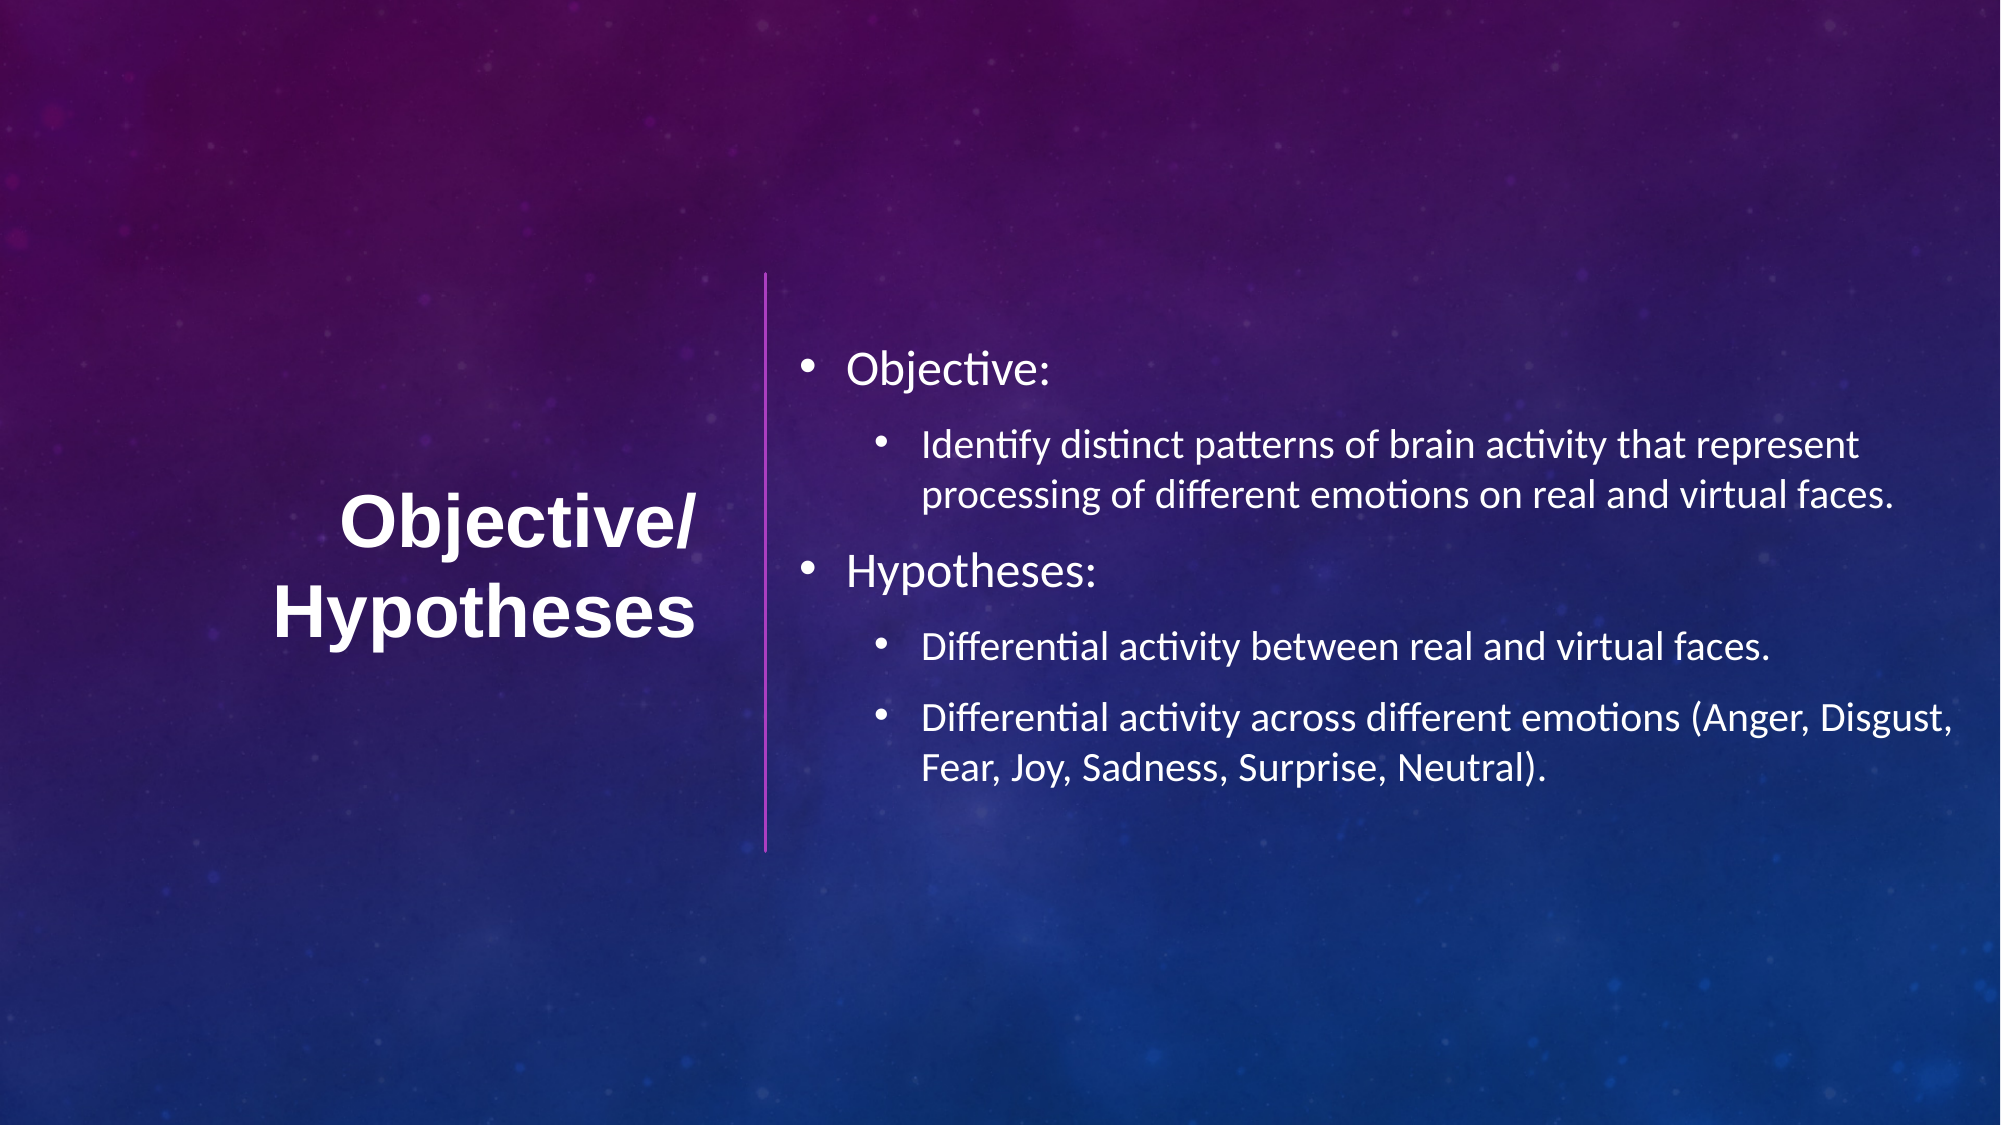

# Objective/ Hypotheses
Objective:
Identify distinct patterns of brain activity that represent processing of different emotions on real and virtual faces.
Hypotheses:
Differential activity between real and virtual faces.
Differential activity across different emotions (Anger, Disgust, Fear, Joy, Sadness, Surprise, Neutral).